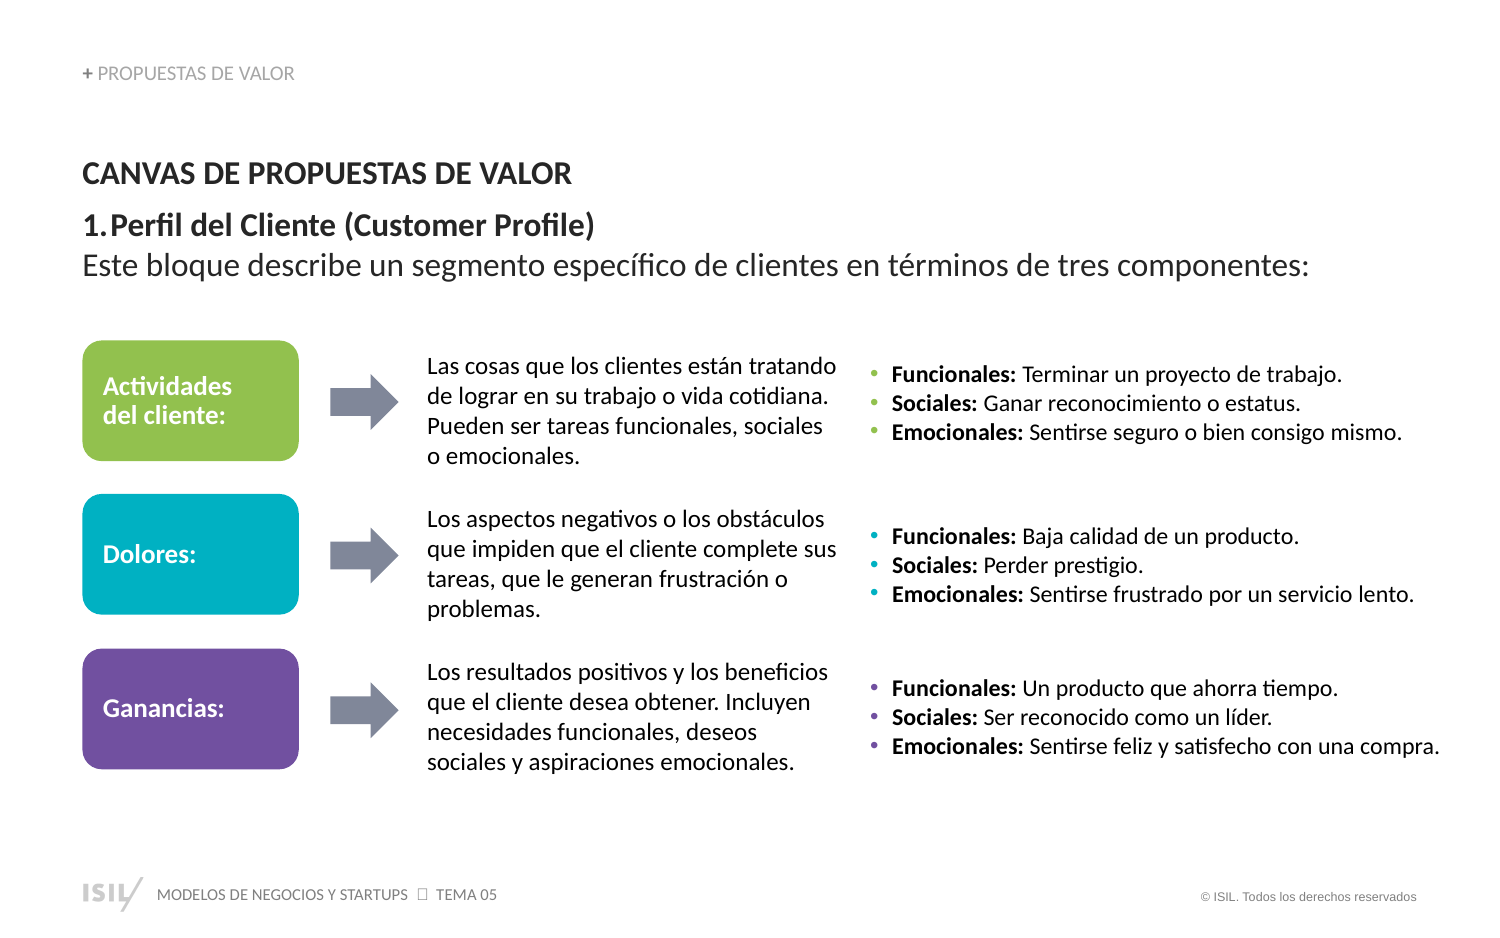

+ PROPUESTAS DE VALOR
CANVAS DE PROPUESTAS DE VALOR
Perfil del Cliente (Customer Profile)
Este bloque describe un segmento específico de clientes en términos de tres componentes:
Actividades
del cliente:
Las cosas que los clientes están tratando de lograr en su trabajo o vida cotidiana. Pueden ser tareas funcionales, sociales o emocionales.
Funcionales: Terminar un proyecto de trabajo.
Sociales: Ganar reconocimiento o estatus.
Emocionales: Sentirse seguro o bien consigo mismo.

Dolores:
Los aspectos negativos o los obstáculos que impiden que el cliente complete sus tareas, que le generan frustración o problemas.
Funcionales: Baja calidad de un producto.
Sociales: Perder prestigio.
Emocionales: Sentirse frustrado por un servicio lento.

Ganancias:
Los resultados positivos y los beneficios que el cliente desea obtener. Incluyen necesidades funcionales, deseos sociales y aspiraciones emocionales.
Funcionales: Un producto que ahorra tiempo.
Sociales: Ser reconocido como un líder.
Emocionales: Sentirse feliz y satisfecho con una compra.